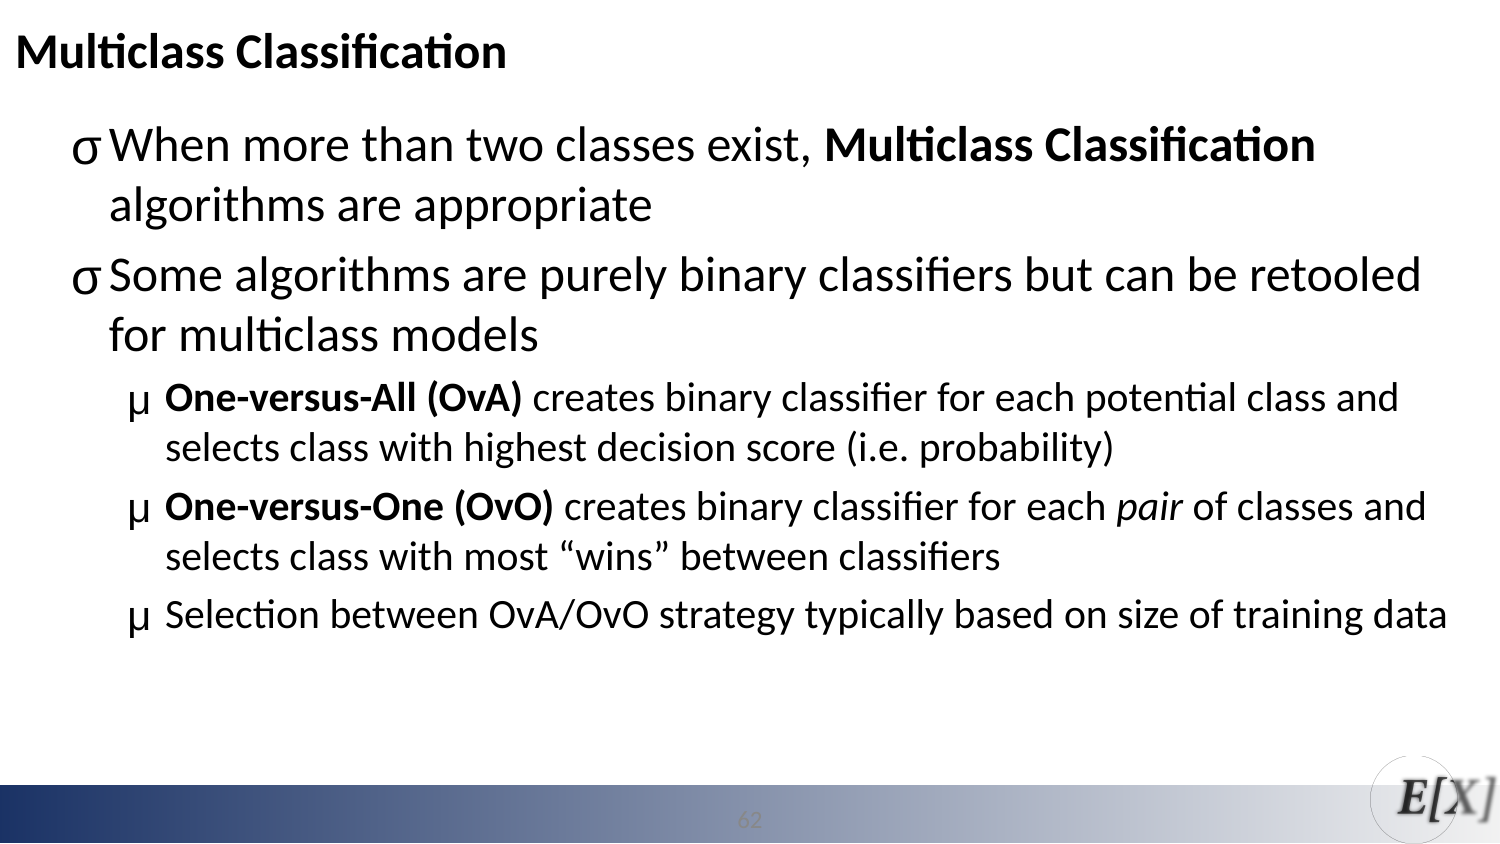

Multiclass Classification
When more than two classes exist, Multiclass Classification algorithms are appropriate
Some algorithms are purely binary classifiers but can be retooled for multiclass models
One-versus-All (OvA) creates binary classifier for each potential class and selects class with highest decision score (i.e. probability)
One-versus-One (OvO) creates binary classifier for each pair of classes and selects class with most “wins” between classifiers
Selection between OvA/OvO strategy typically based on size of training data
62